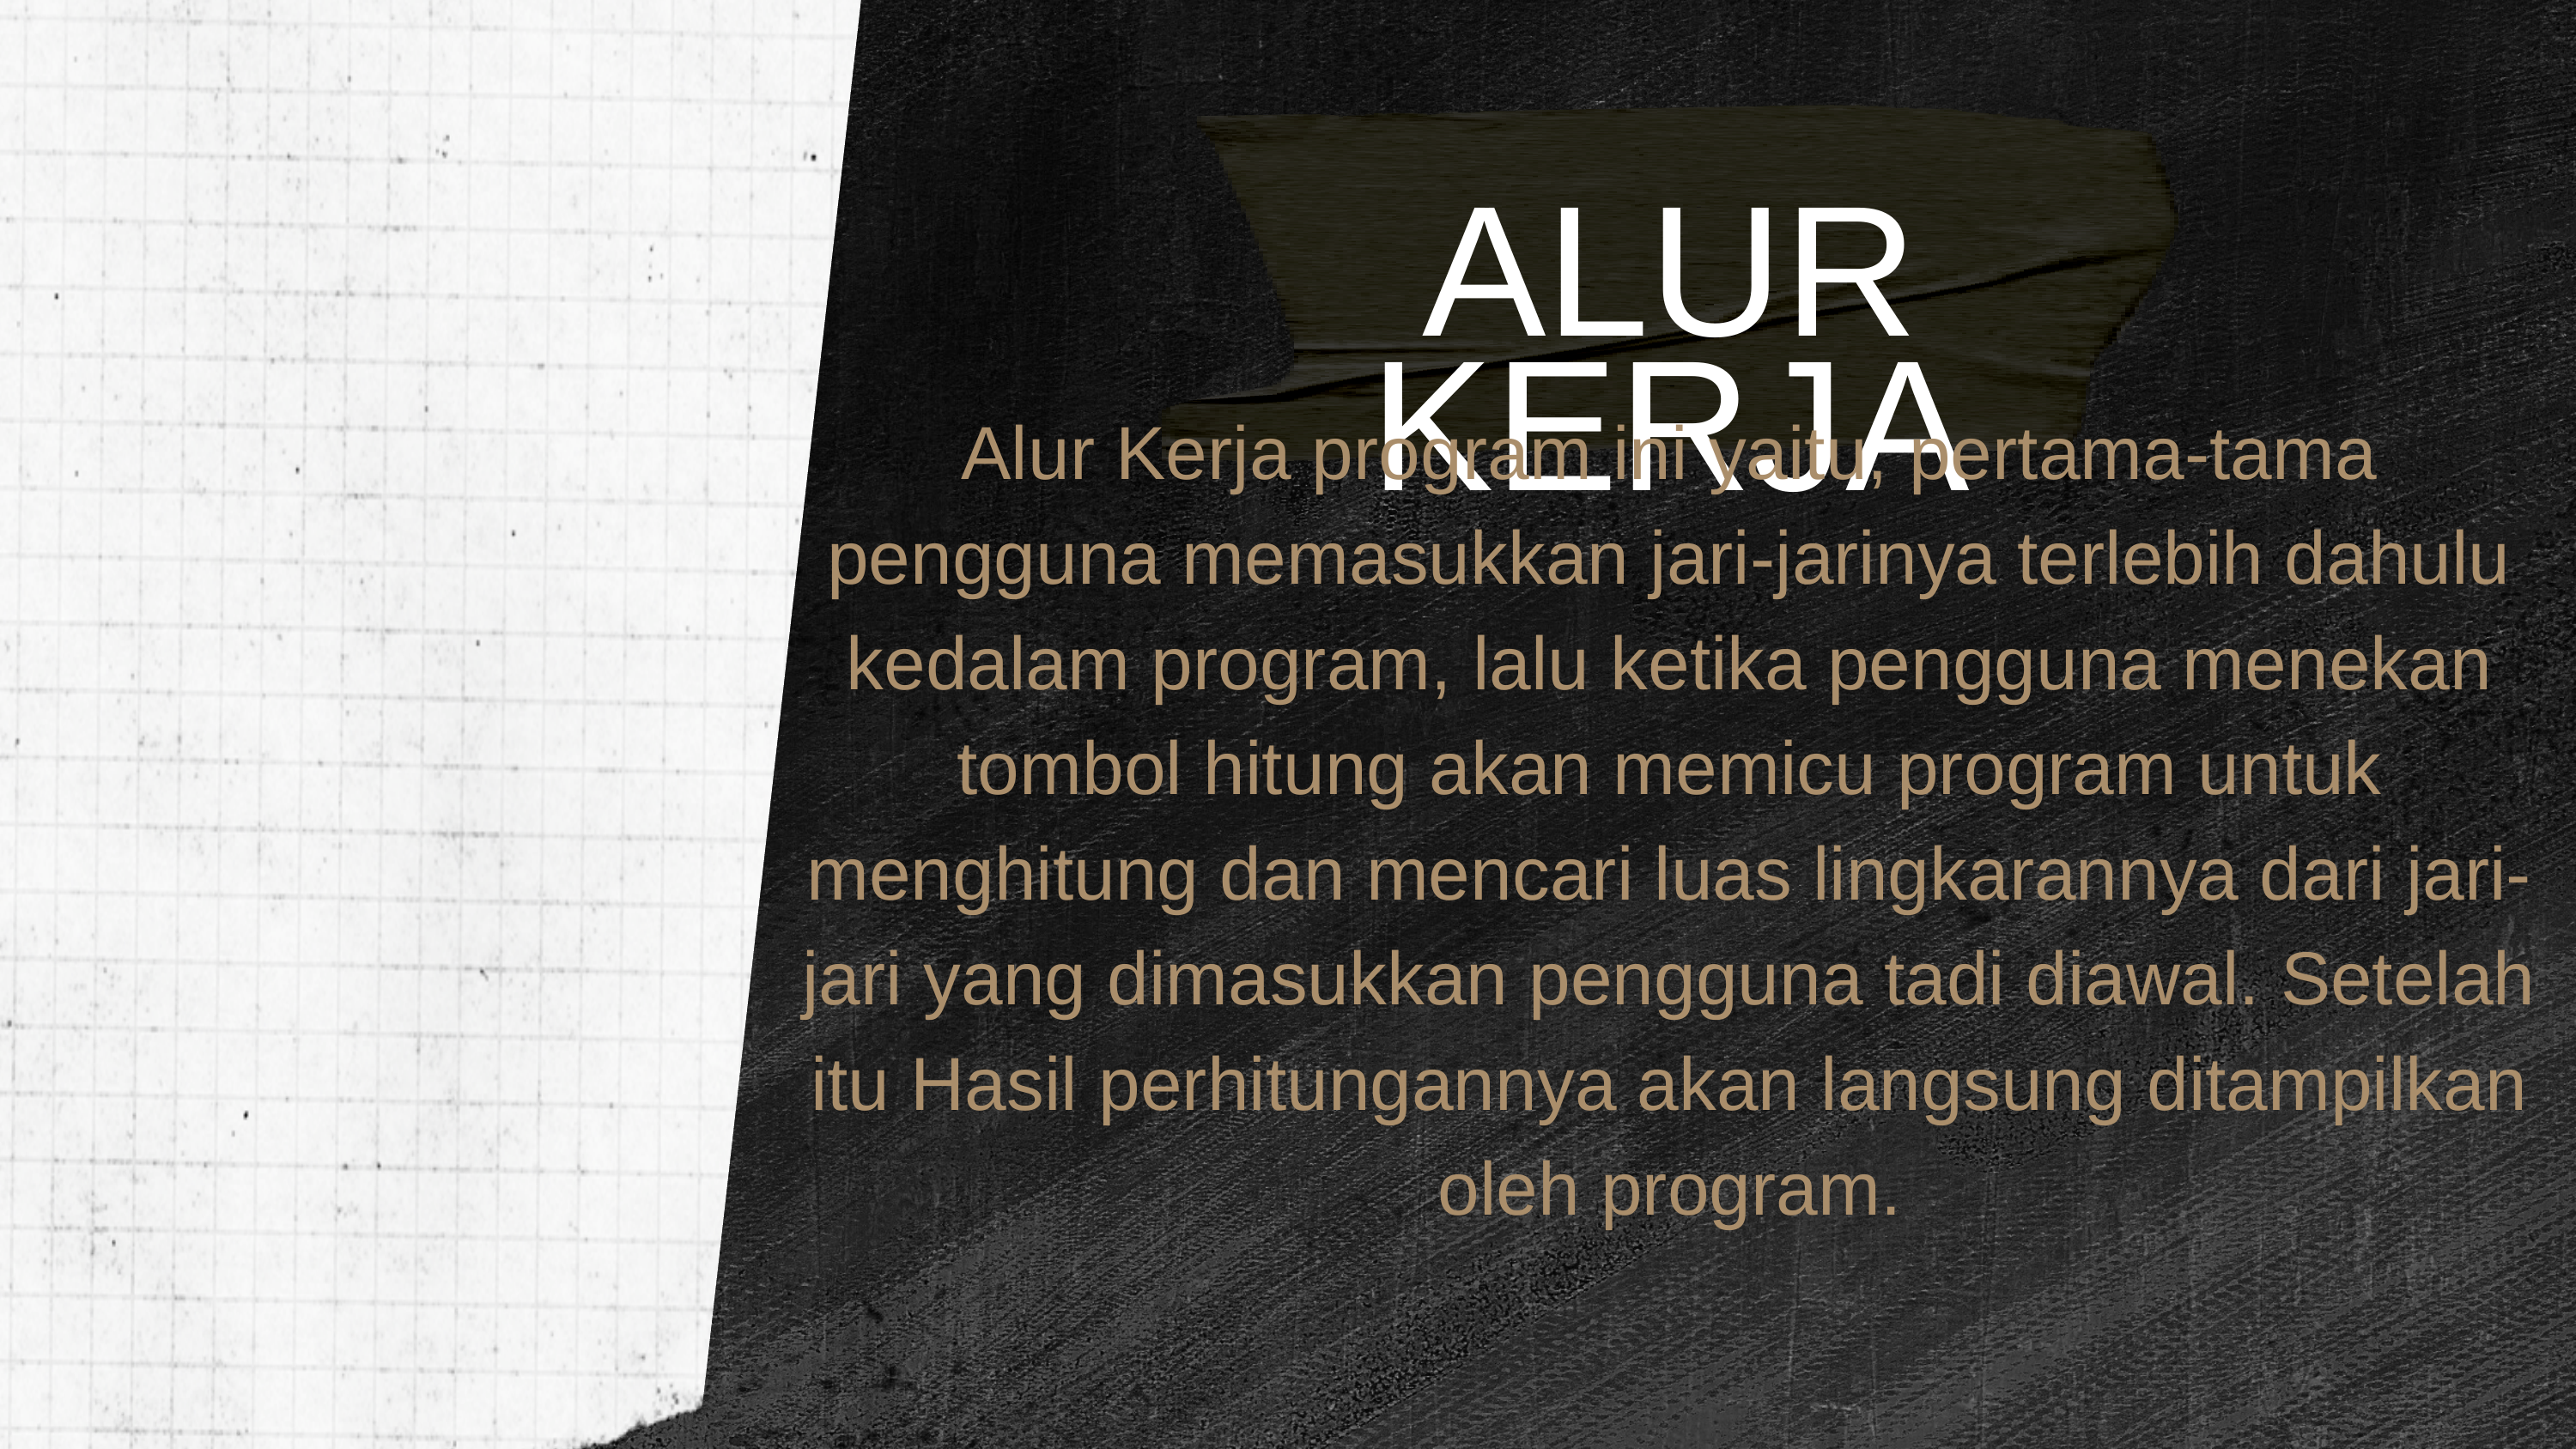

ALUR KERJA
Alur Kerja program ini yaitu, pertama-tama pengguna memasukkan jari-jarinya terlebih dahulu kedalam program, lalu ketika pengguna menekan tombol hitung akan memicu program untuk menghitung dan mencari luas lingkarannya dari jari-jari yang dimasukkan pengguna tadi diawal. Setelah itu Hasil perhitungannya akan langsung ditampilkan oleh program.